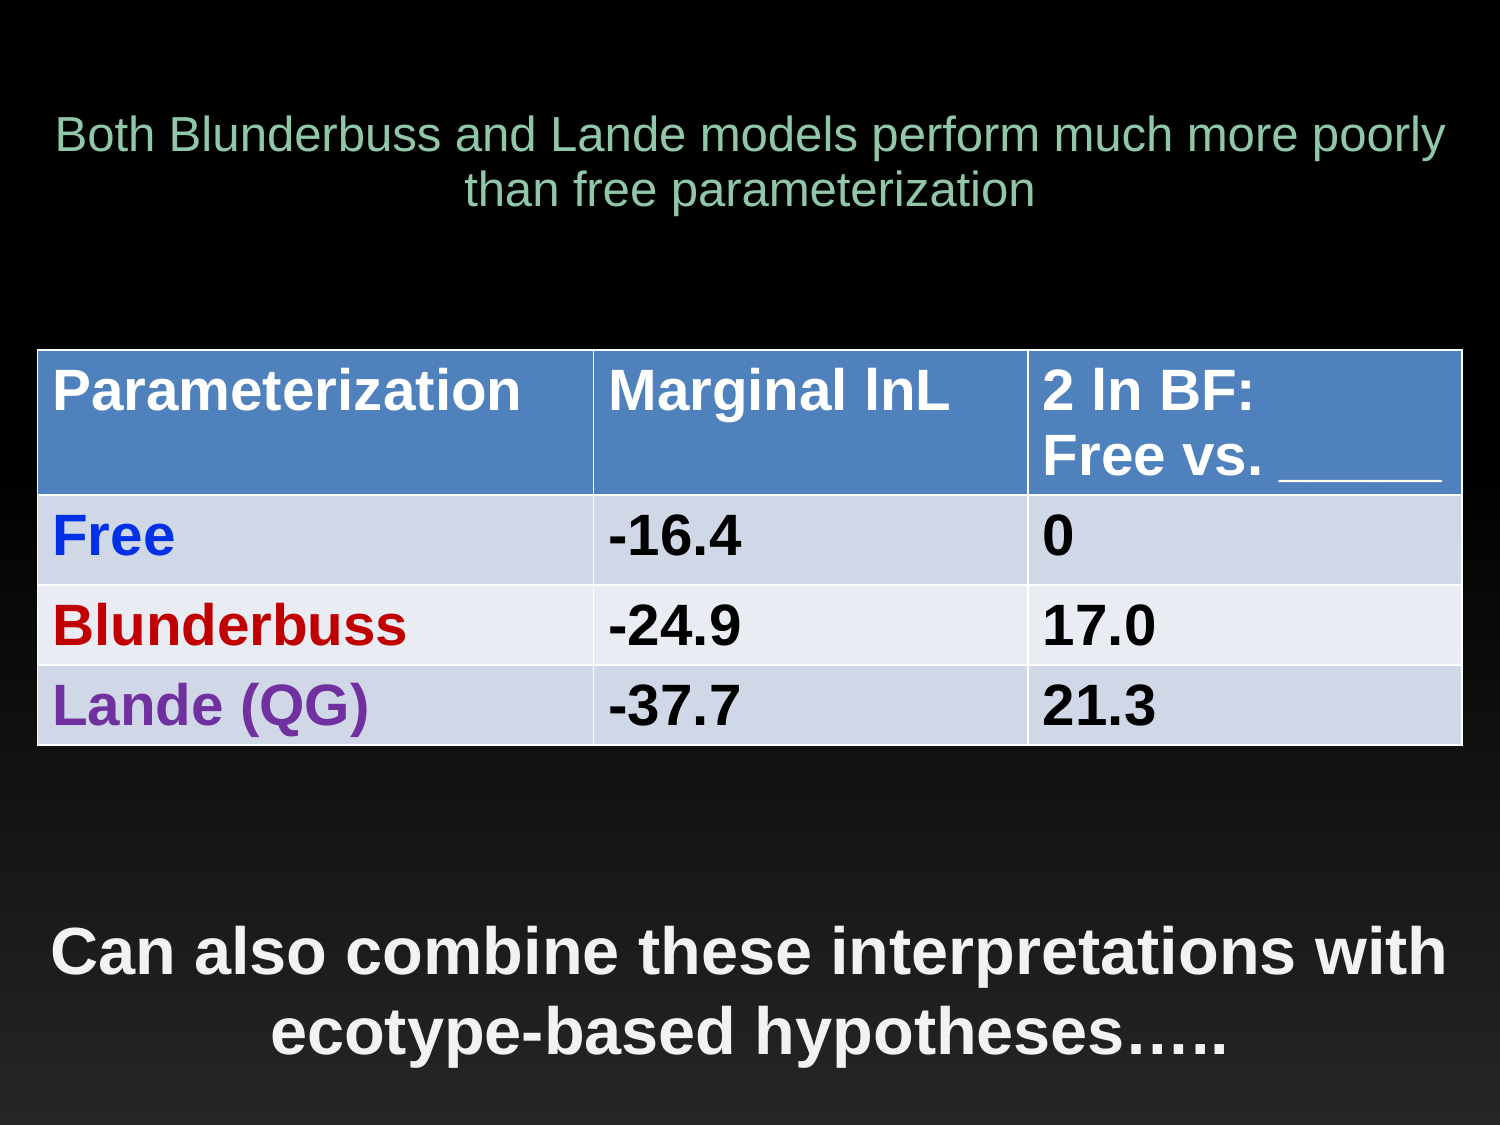

# Both Blunderbuss and Lande models perform much more poorly than free parameterization
| Parameterization | Marginal lnL | 2 ln BF: Free vs. \_\_\_\_\_ |
| --- | --- | --- |
| Free | -16.4 | 0 |
| Blunderbuss | -24.9 | 17.0 |
| Lande (QG) | -37.7 | 21.3 |
Can also combine these interpretations with ecotype-based hypotheses…..